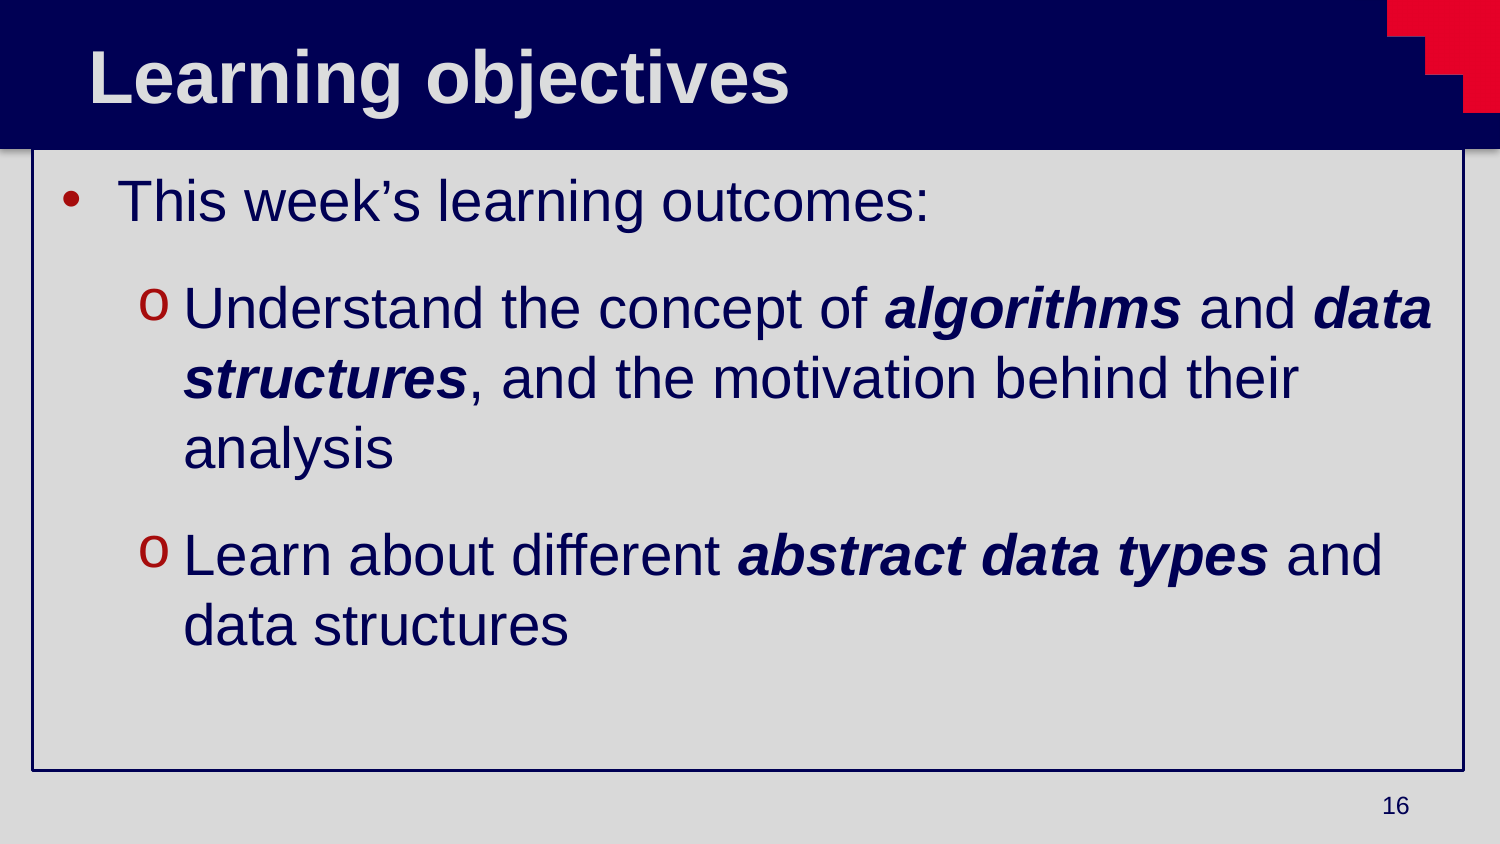

# Learning objectives
This week’s learning outcomes:
Understand the concept of algorithms and data structures, and the motivation behind their analysis
Learn about different abstract data types and data structures
16